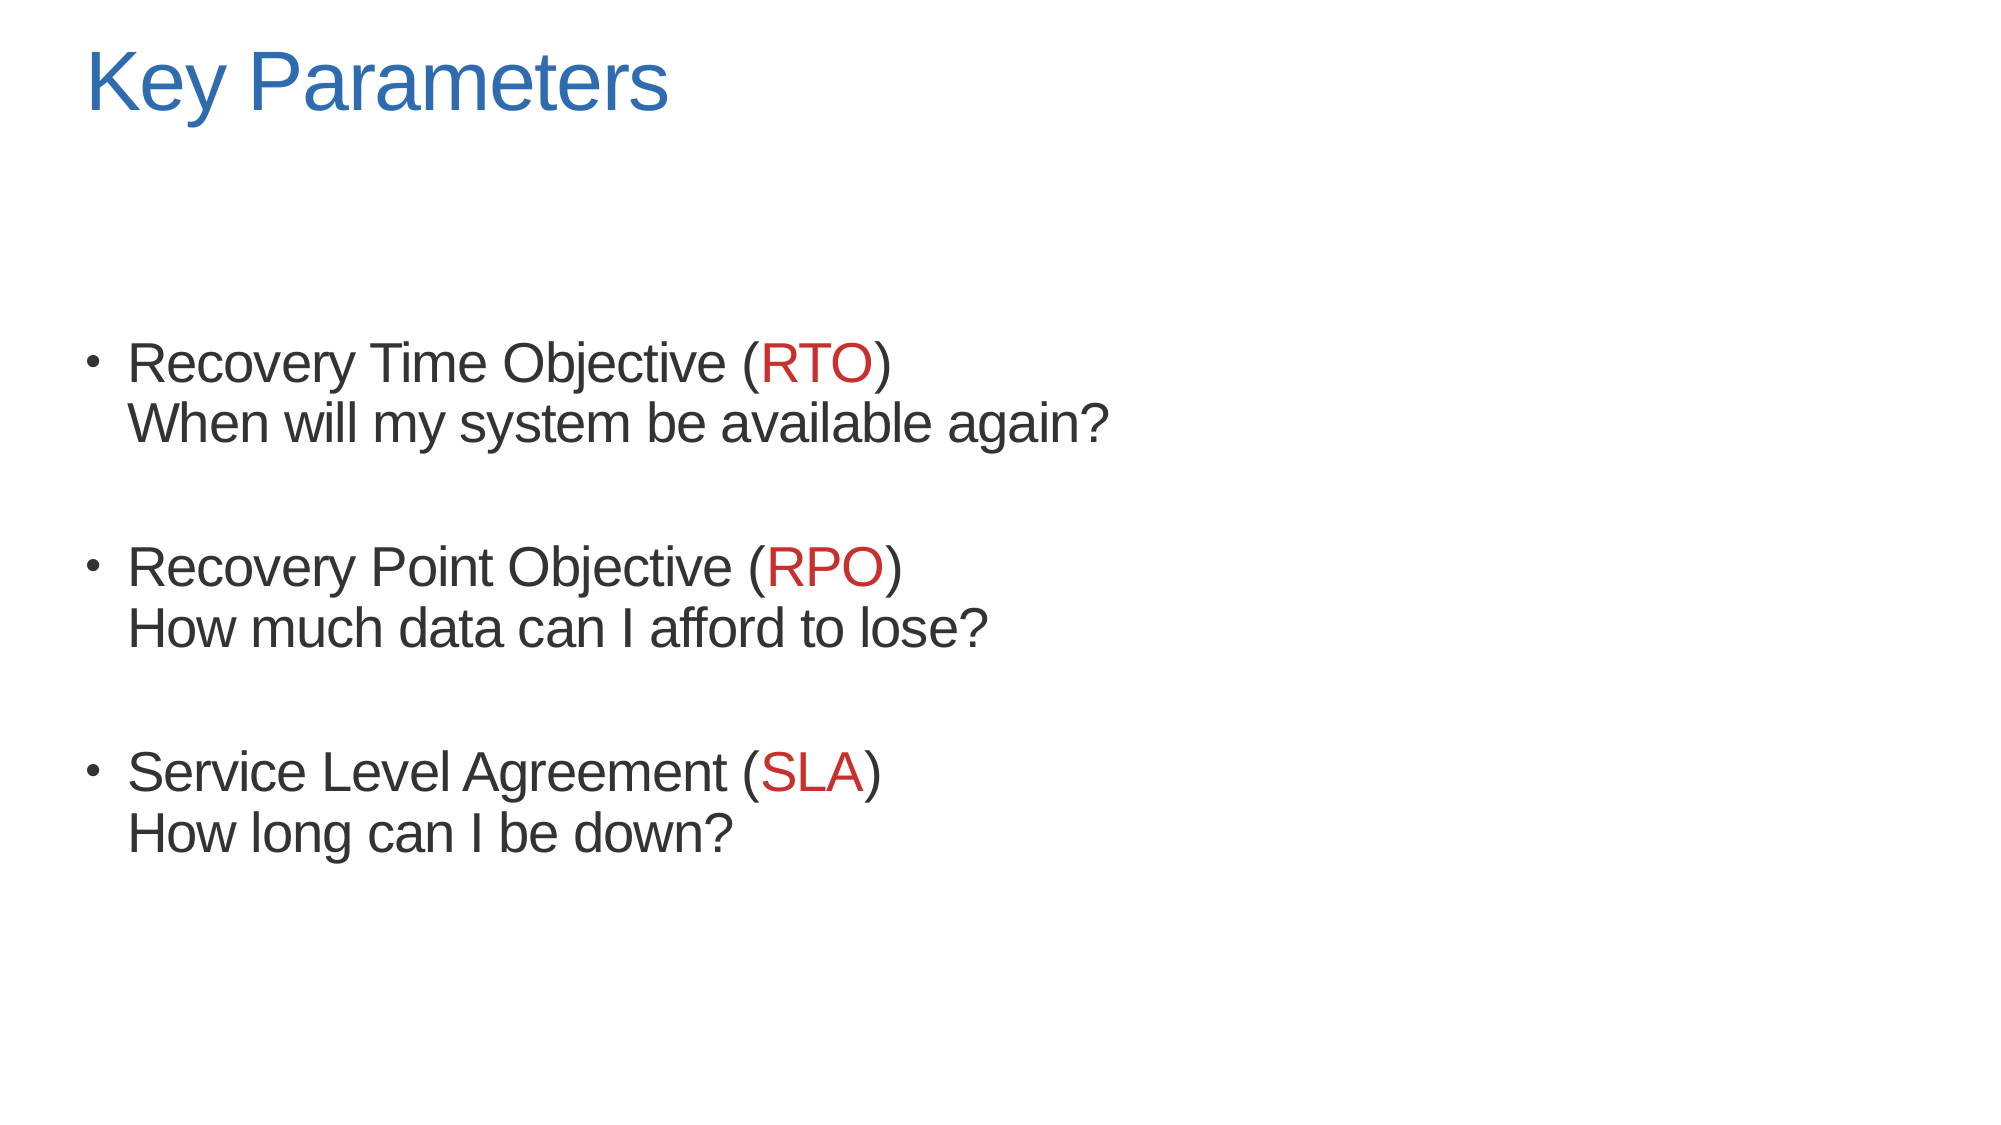

# Key Parameters
Recovery Time Objective (RTO)
When will my system be available again?

Recovery Point Objective (RPO)
How much data can I afford to lose?

Service Level Agreement (SLA)
How long can I be down?